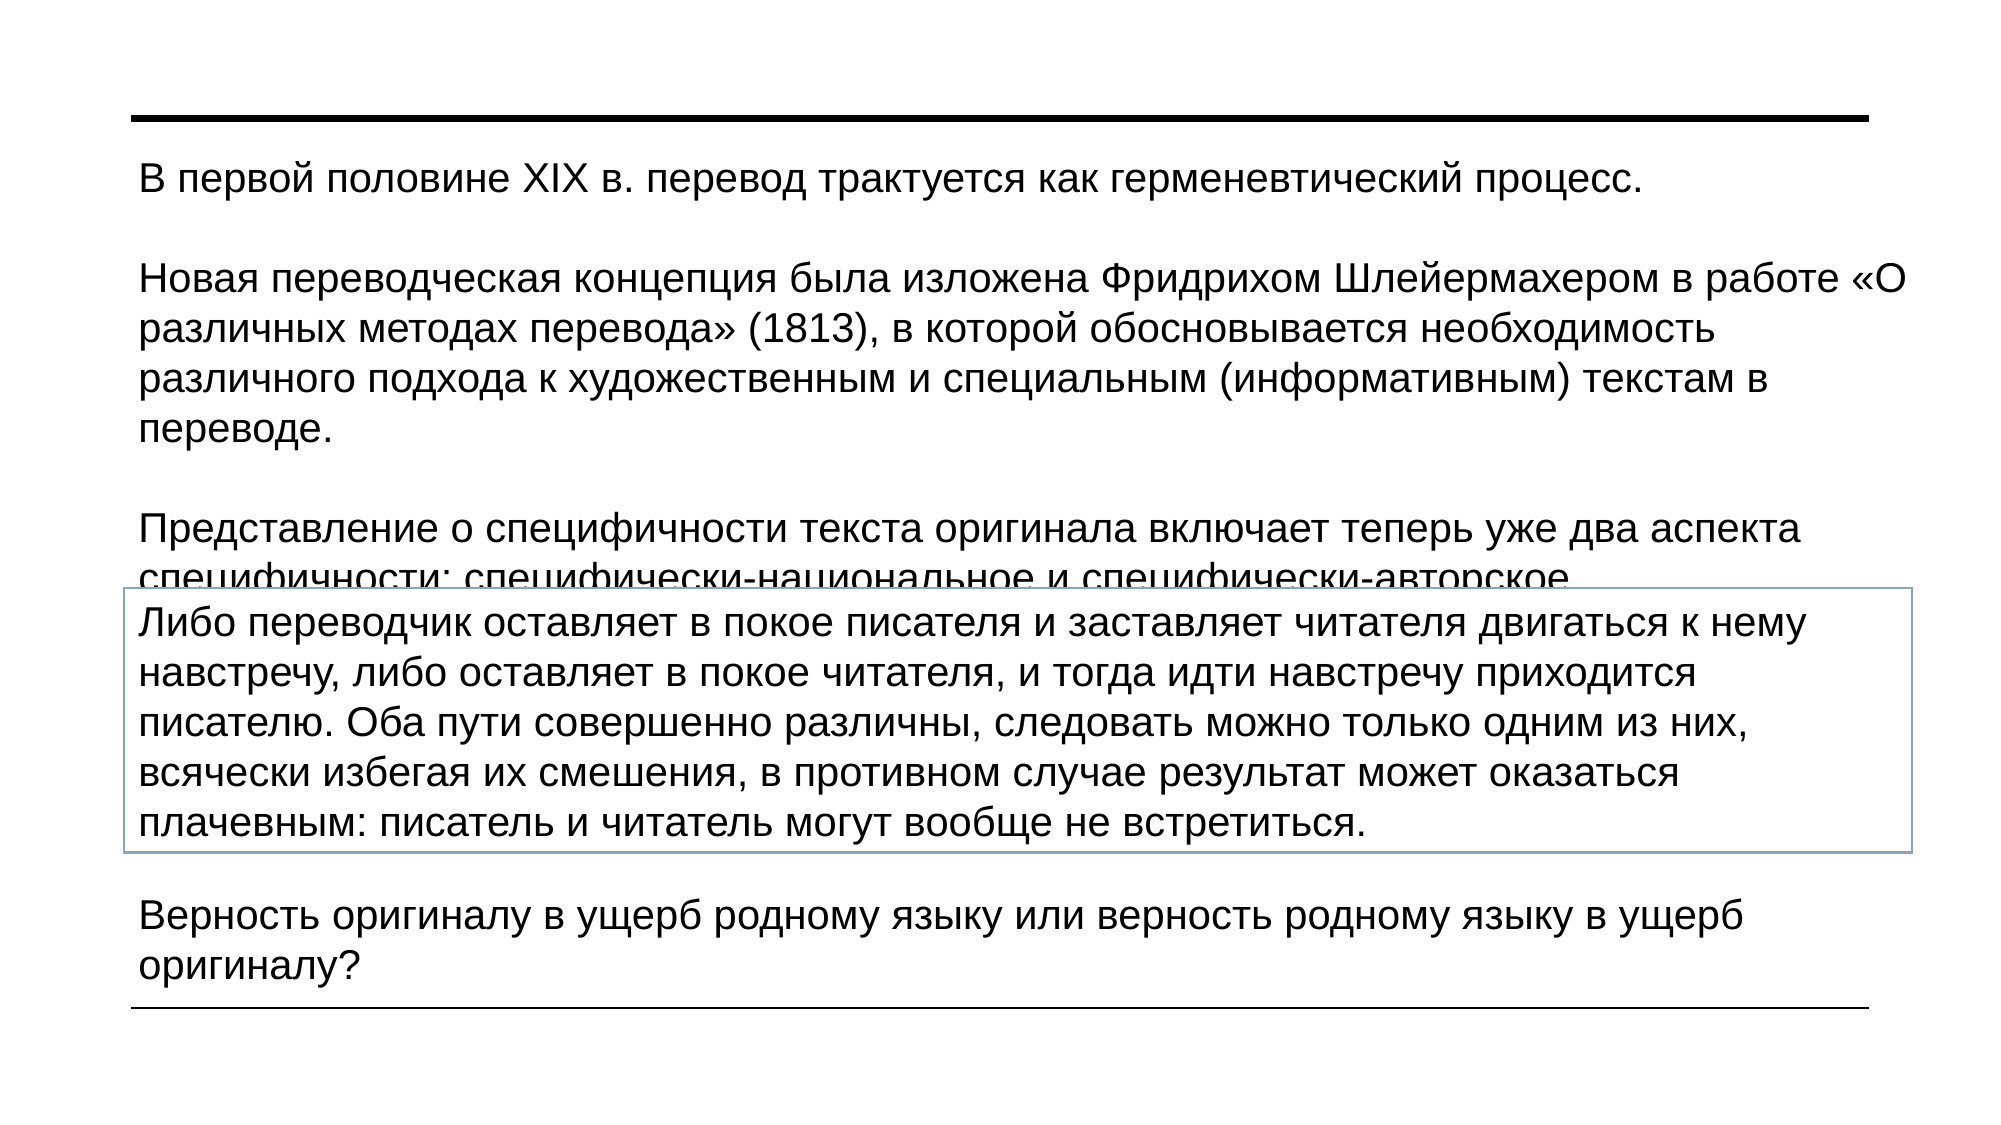

В первой половине XIX в. перевод трактуется как герменевтический процесс.

Новая переводческая концепция была изложена Фридрихом Шлейермахером в работе «О различных методах перевода» (1813), в которой обосновывается необходимость различного подхода к художественным и специальным (информативным) текстам в переводе.

Представление о специфичности текста оригинала включает теперь уже два аспекта специфичности: специфически-национальное и специфически-авторское.
Либо переводчик оставляет в покое писателя и заставляет читателя двигаться к нему навстречу, либо оставляет в покое читателя, и тогда идти навстречу приходится писателю. Оба пути совершенно различны, следовать можно только одним из них, всячески избегая их смешения, в противном случае результат может оказаться плачевным: писатель и читатель могут вообще не встретиться.
Верность оригиналу в ущерб родному языку или верность родному языку в ущерб оригиналу?